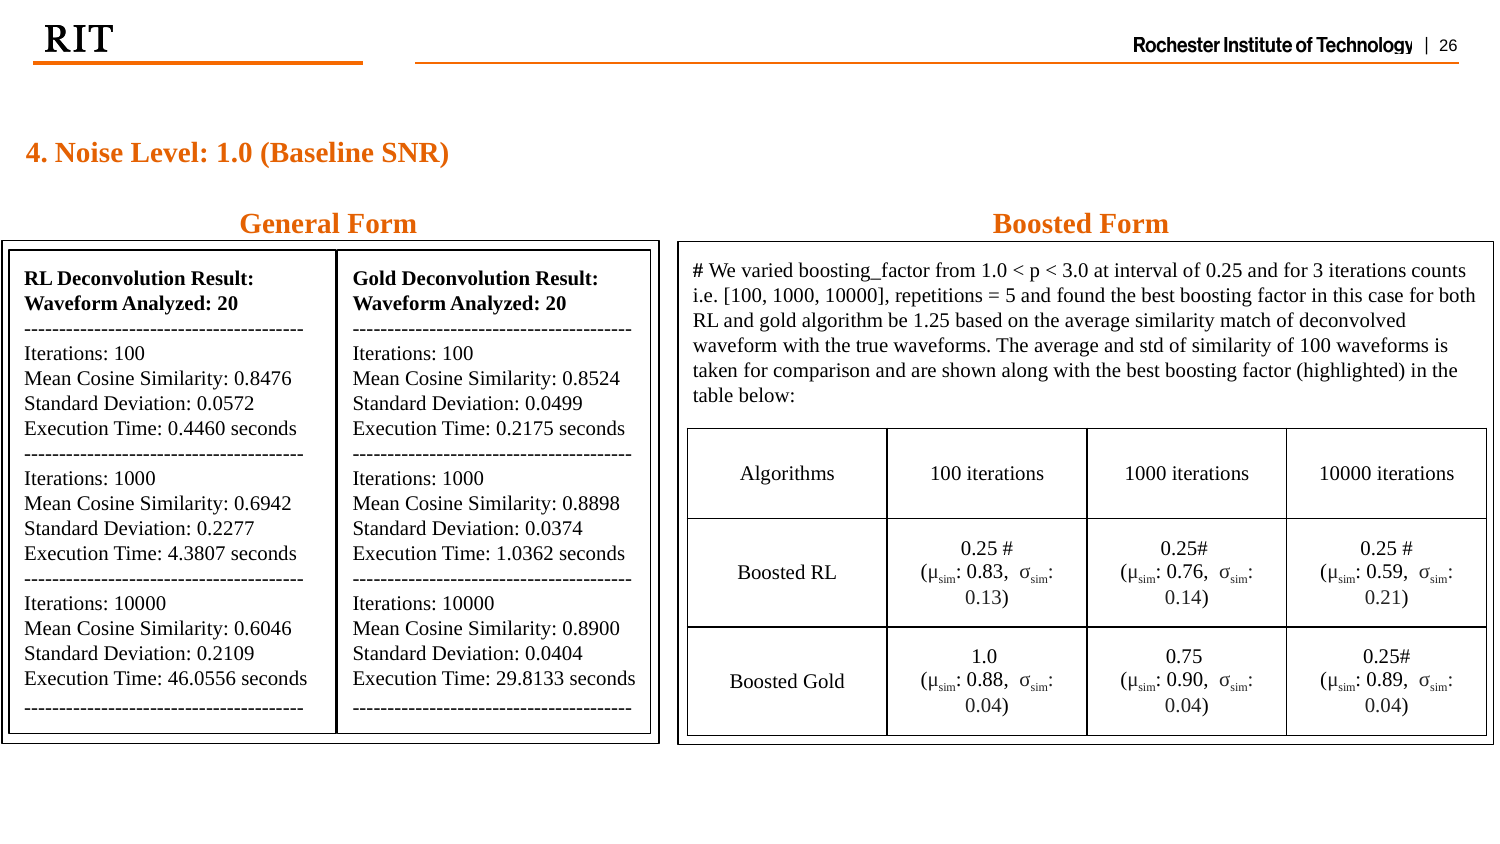

4. Noise Level: 1.0 (Baseline SNR)
Boosted Form
General Form

# We varied boosting_factor from 1.0 < p < 3.0 at interval of 0.25 and for 3 iterations counts i.e. [100, 1000, 10000], repetitions = 5 and found the best boosting factor in this case for both RL and gold algorithm be 1.25 based on the average similarity match of deconvolved waveform with the true waveforms. The average and std of similarity of 100 waveforms is taken for comparison and are shown along with the best boosting factor (highlighted) in the table below:

RL Deconvolution Result:
Waveform Analyzed: 20
----------------------------------------
Iterations: 100
Mean Cosine Similarity: 0.8476
Standard Deviation: 0.0572
Execution Time: 0.4460 seconds
----------------------------------------
Iterations: 1000
Mean Cosine Similarity: 0.6942
Standard Deviation: 0.2277
Execution Time: 4.3807 seconds
----------------------------------------
Iterations: 10000
Mean Cosine Similarity: 0.6046
Standard Deviation: 0.2109
Execution Time: 46.0556 seconds
----------------------------------------
Gold Deconvolution Result:
Waveform Analyzed: 20
----------------------------------------
Iterations: 100
Mean Cosine Similarity: 0.8524
Standard Deviation: 0.0499
Execution Time: 0.2175 seconds
----------------------------------------
Iterations: 1000
Mean Cosine Similarity: 0.8898
Standard Deviation: 0.0374
Execution Time: 1.0362 seconds
----------------------------------------
Iterations: 10000
Mean Cosine Similarity: 0.8900
Standard Deviation: 0.0404
Execution Time: 29.8133 seconds
----------------------------------------
| Algorithms | 100 iterations | 1000 iterations | 10000 iterations |
| --- | --- | --- | --- |
| Boosted RL | 0.25 # (μsim: 0.83, σsim: 0.13) | 0.25# (μsim: 0.76, σsim: 0.14) | 0.25 # (μsim: 0.59, σsim: 0.21) |
| Boosted Gold | 1.0 (μsim: 0.88, σsim: 0.04) | 0.75 (μsim: 0.90, σsim: 0.04) | 0.25# (μsim: 0.89, σsim: 0.04) |